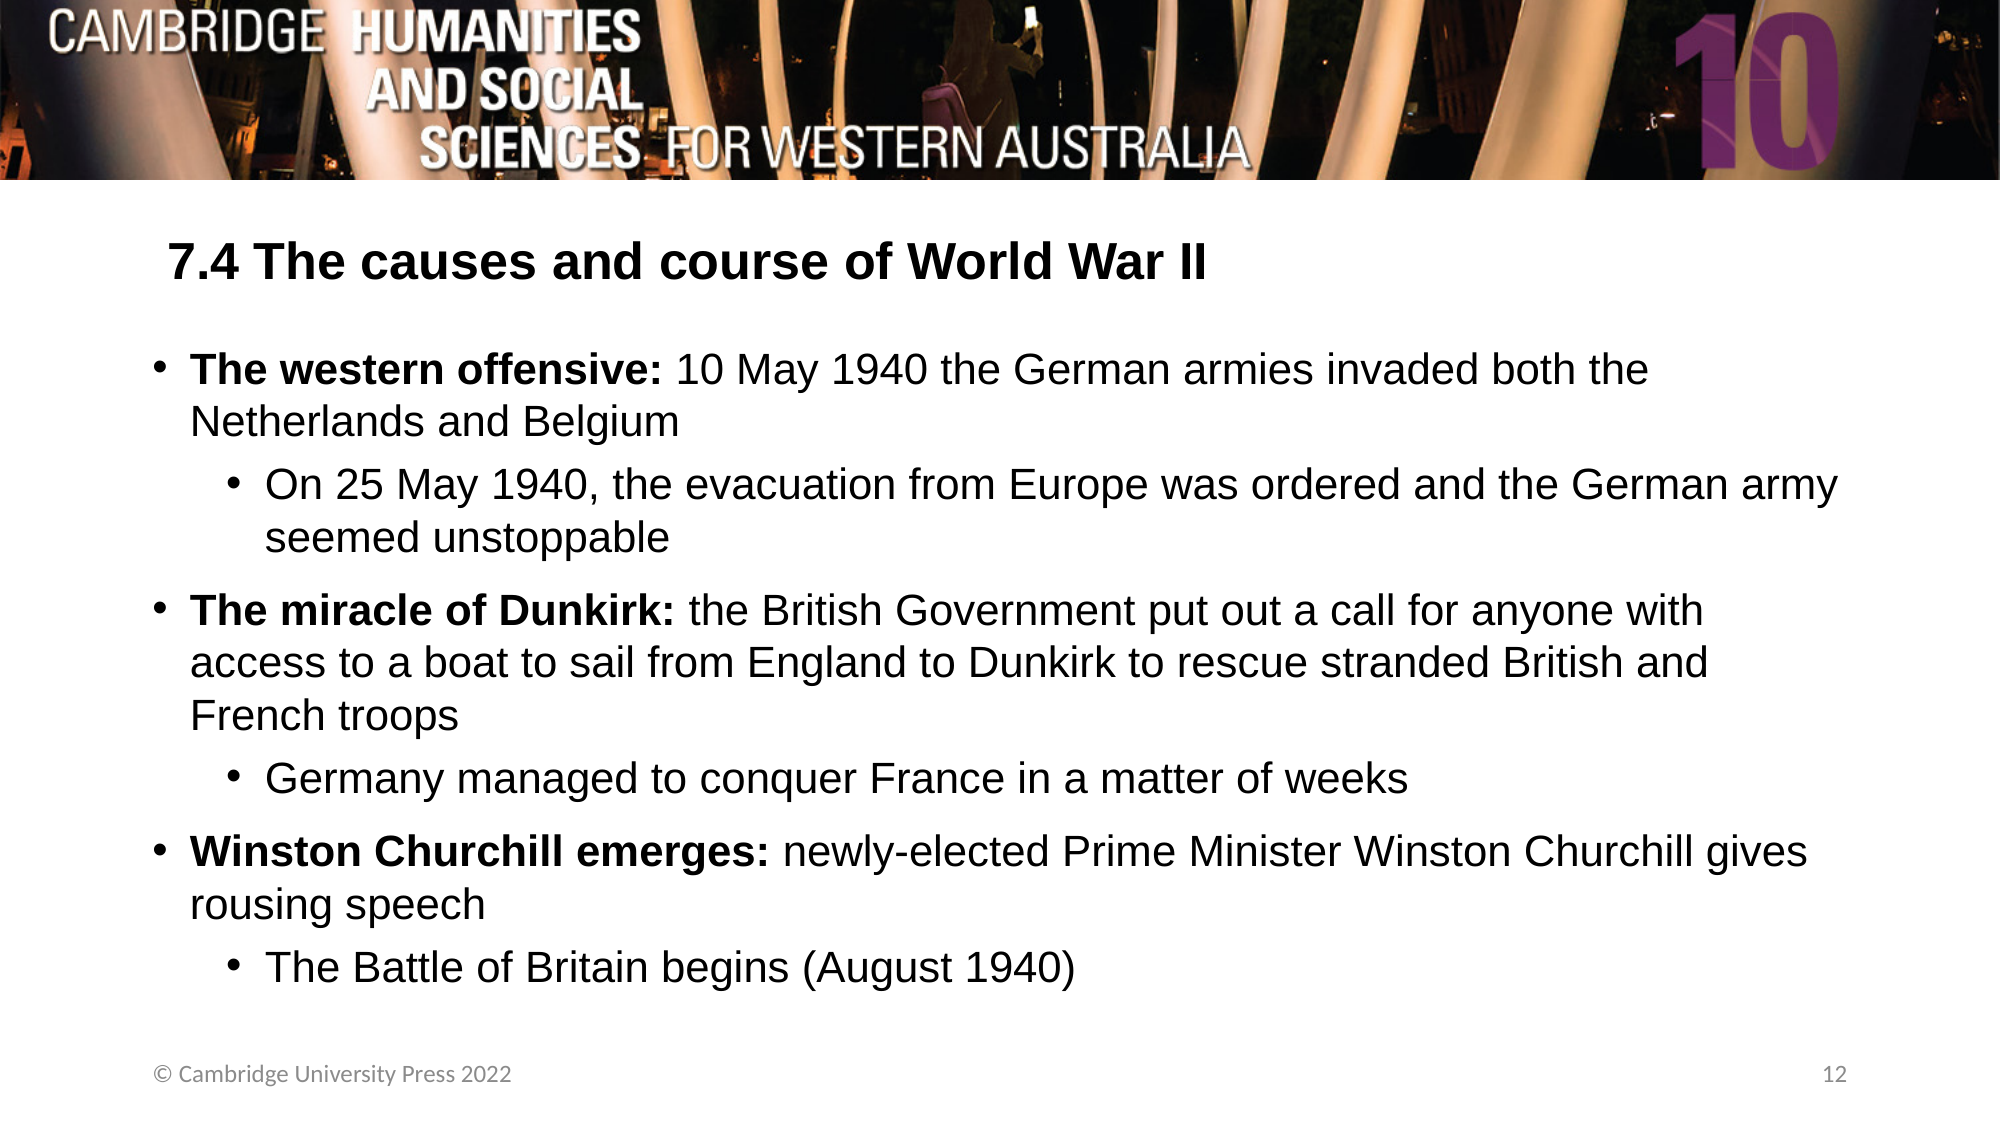

# 7.4 The causes and course of World War II
The western offensive: 10 May 1940 the German armies invaded both the Netherlands and Belgium
On 25 May 1940, the evacuation from Europe was ordered and the German army seemed unstoppable
The miracle of Dunkirk: the British Government put out a call for anyone with access to a boat to sail from England to Dunkirk to rescue stranded British and French troops
Germany managed to conquer France in a matter of weeks
Winston Churchill emerges: newly-elected Prime Minister Winston Churchill gives  rousing speech
The Battle of Britain begins (August 1940)

© Cambridge University Press 2022
12